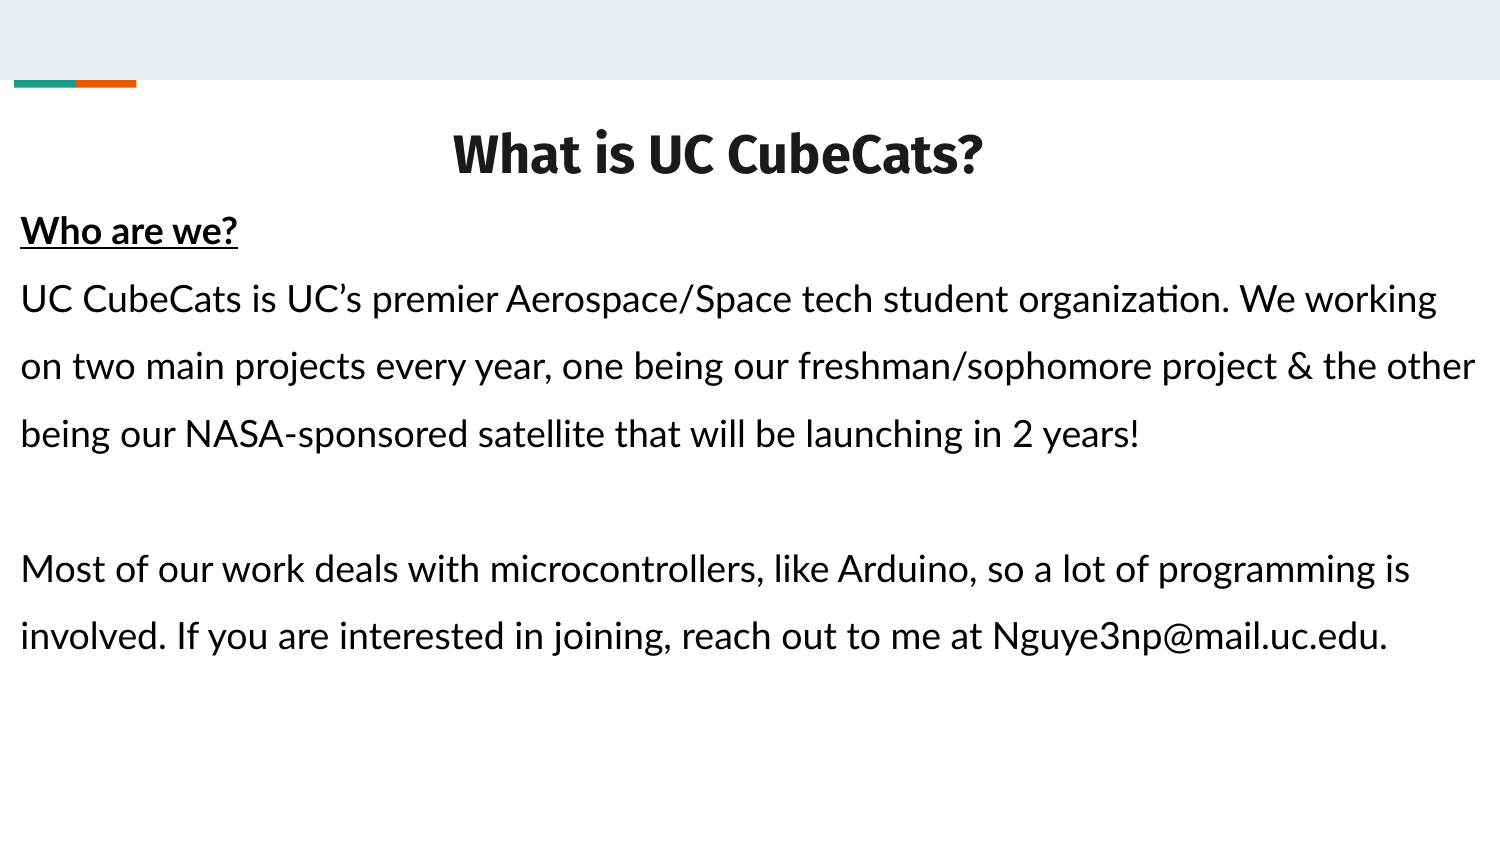

# What is UC CubeCats?
Who are we?
UC CubeCats is UC’s premier Aerospace/Space tech student organization. We working on two main projects every year, one being our freshman/sophomore project & the other being our NASA-sponsored satellite that will be launching in 2 years!

Most of our work deals with microcontrollers, like Arduino, so a lot of programming is involved. If you are interested in joining, reach out to me at Nguye3np@mail.uc.edu.